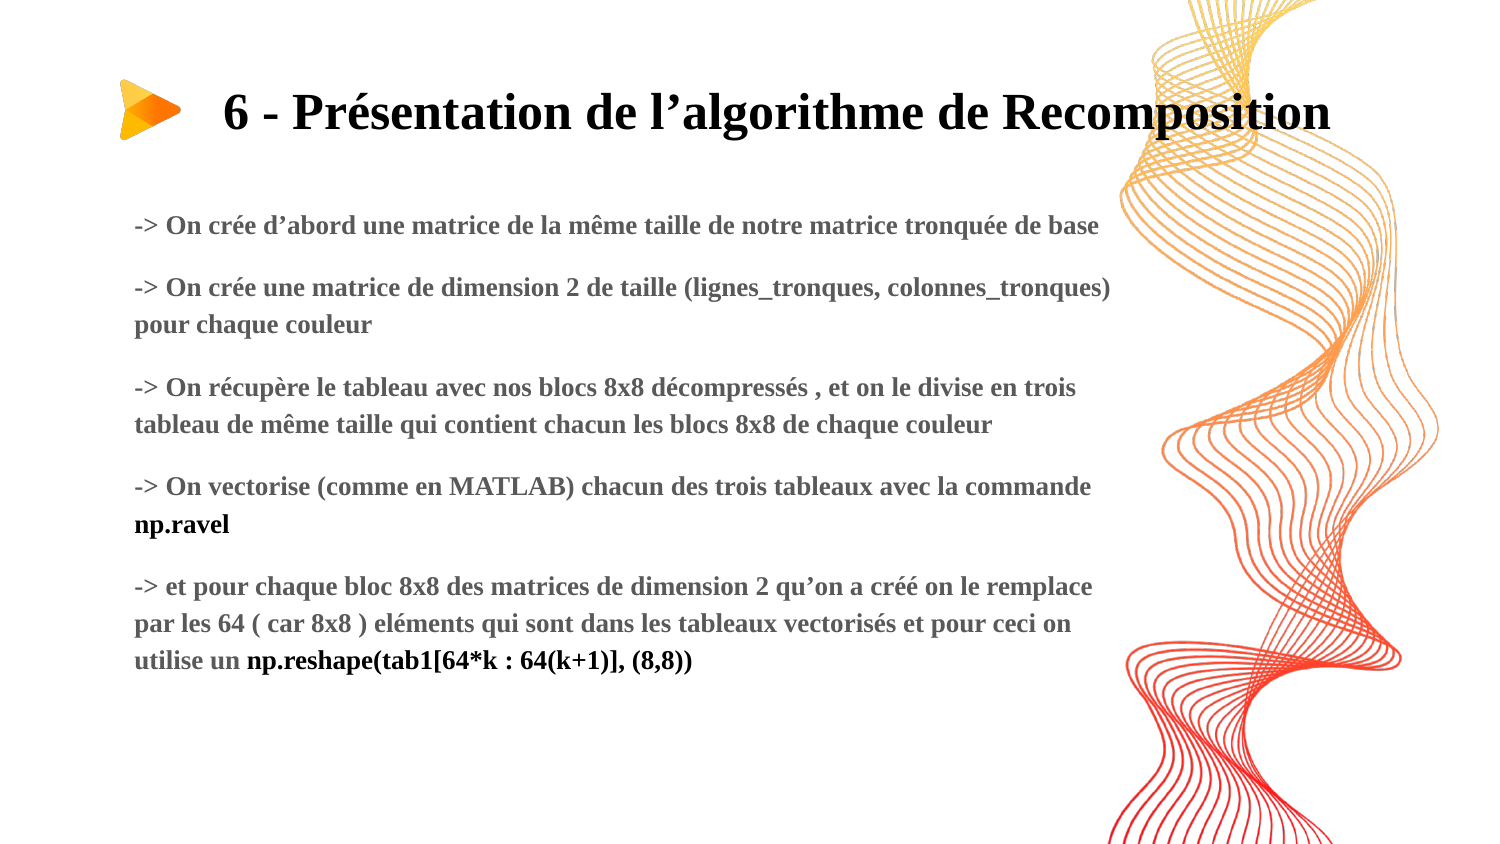

# 6 - Présentation de l’algorithme de Recomposition
-> On crée d’abord une matrice de la même taille de notre matrice tronquée de base
-> On crée une matrice de dimension 2 de taille (lignes_tronques, colonnes_tronques) pour chaque couleur
-> On récupère le tableau avec nos blocs 8x8 décompressés , et on le divise en trois tableau de même taille qui contient chacun les blocs 8x8 de chaque couleur
-> On vectorise (comme en MATLAB) chacun des trois tableaux avec la commande np.ravel
-> et pour chaque bloc 8x8 des matrices de dimension 2 qu’on a créé on le remplace par les 64 ( car 8x8 ) eléments qui sont dans les tableaux vectorisés et pour ceci on utilise un np.reshape(tab1[64*k : 64(k+1)], (8,8))